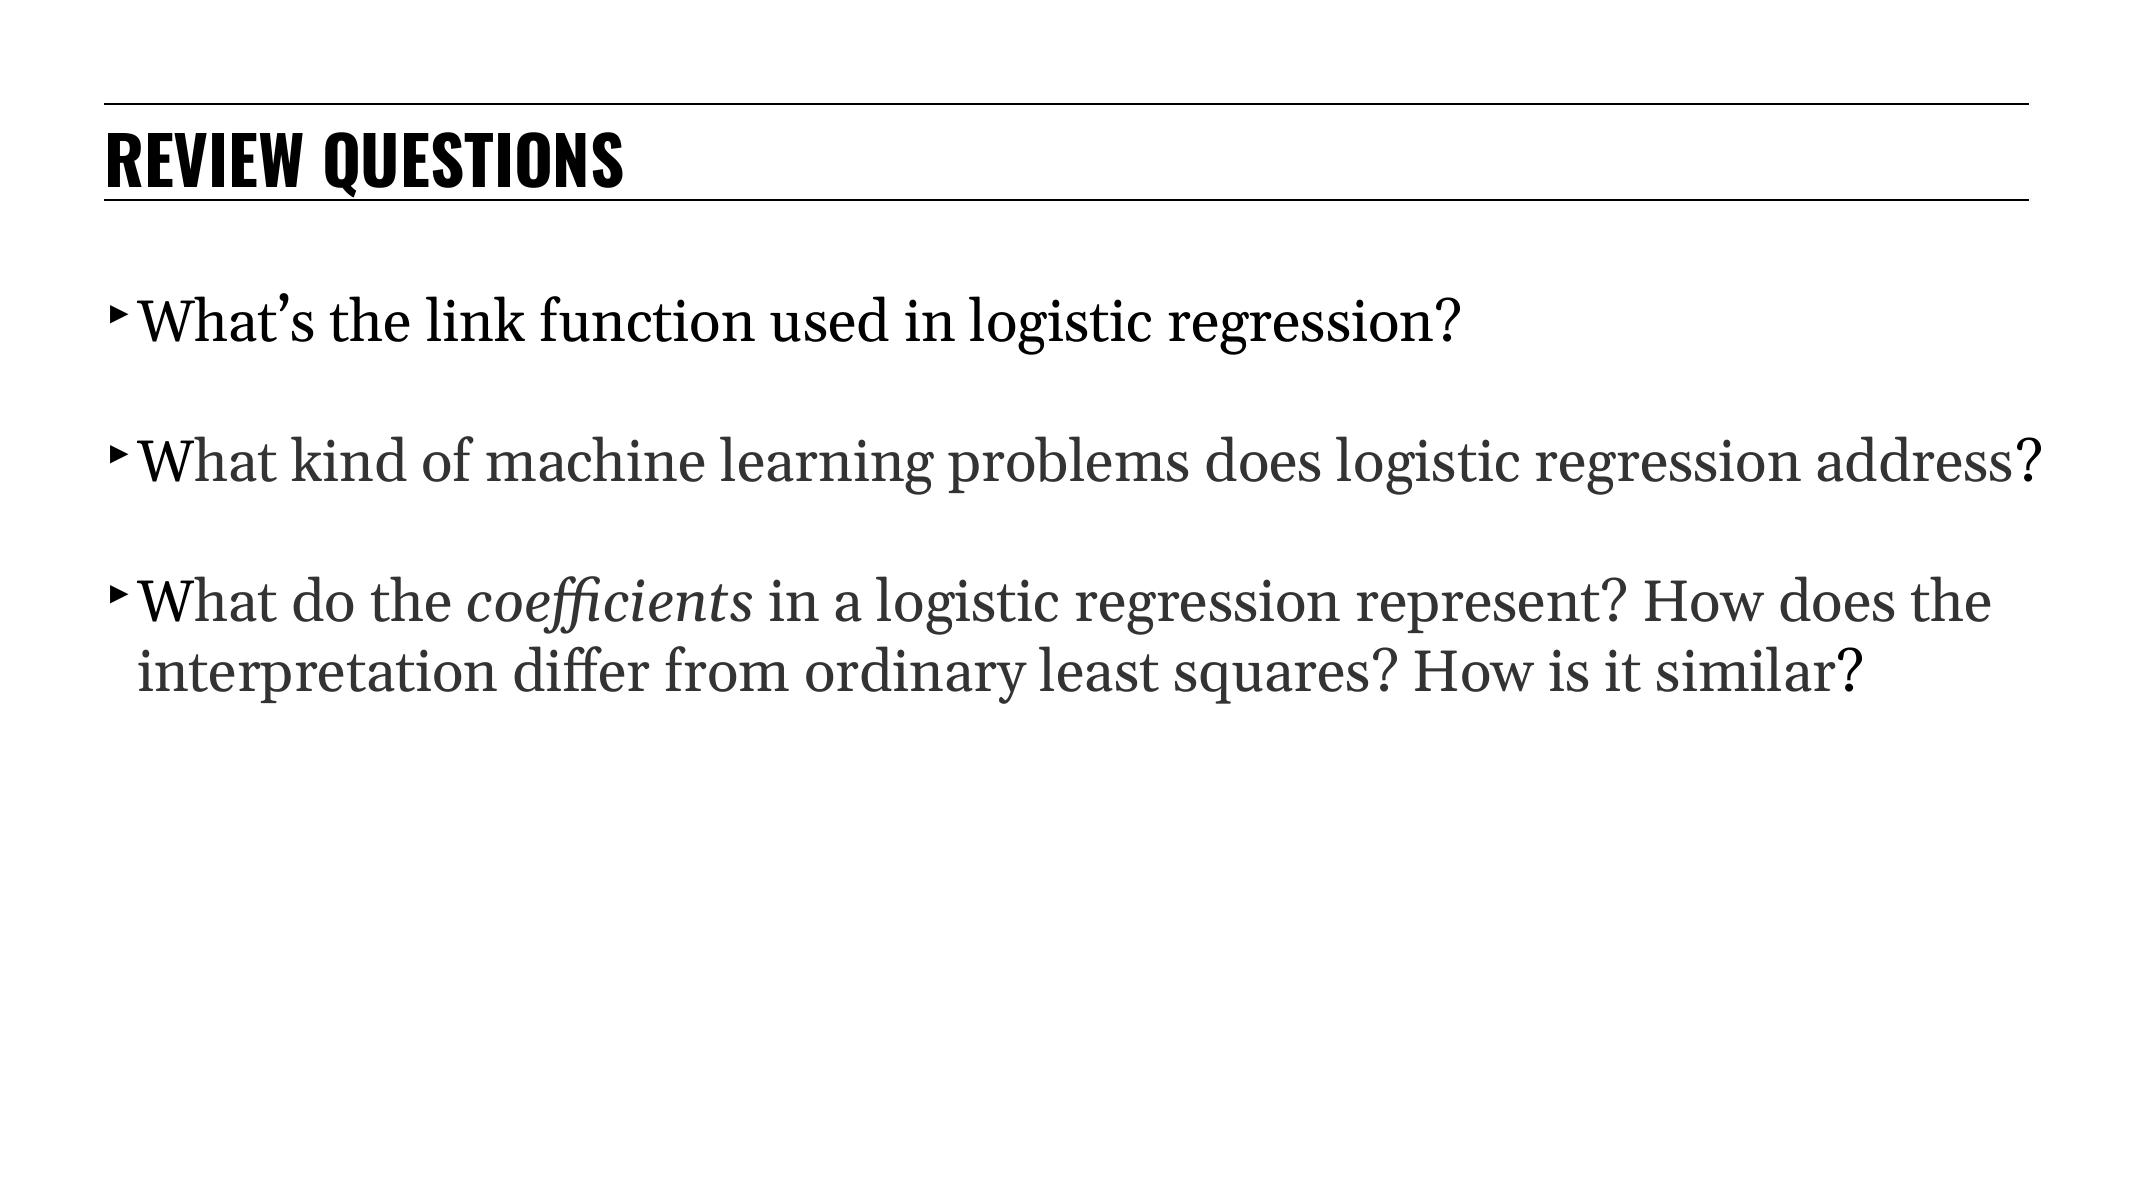

REVIEW QUESTIONS

What’s the link function used in logistic regression?

What kind of machine learning problems does logistic regression address?

What do the coefficients in a logistic regression represent? How does the interpretation differ from ordinary least squares? How is it similar?